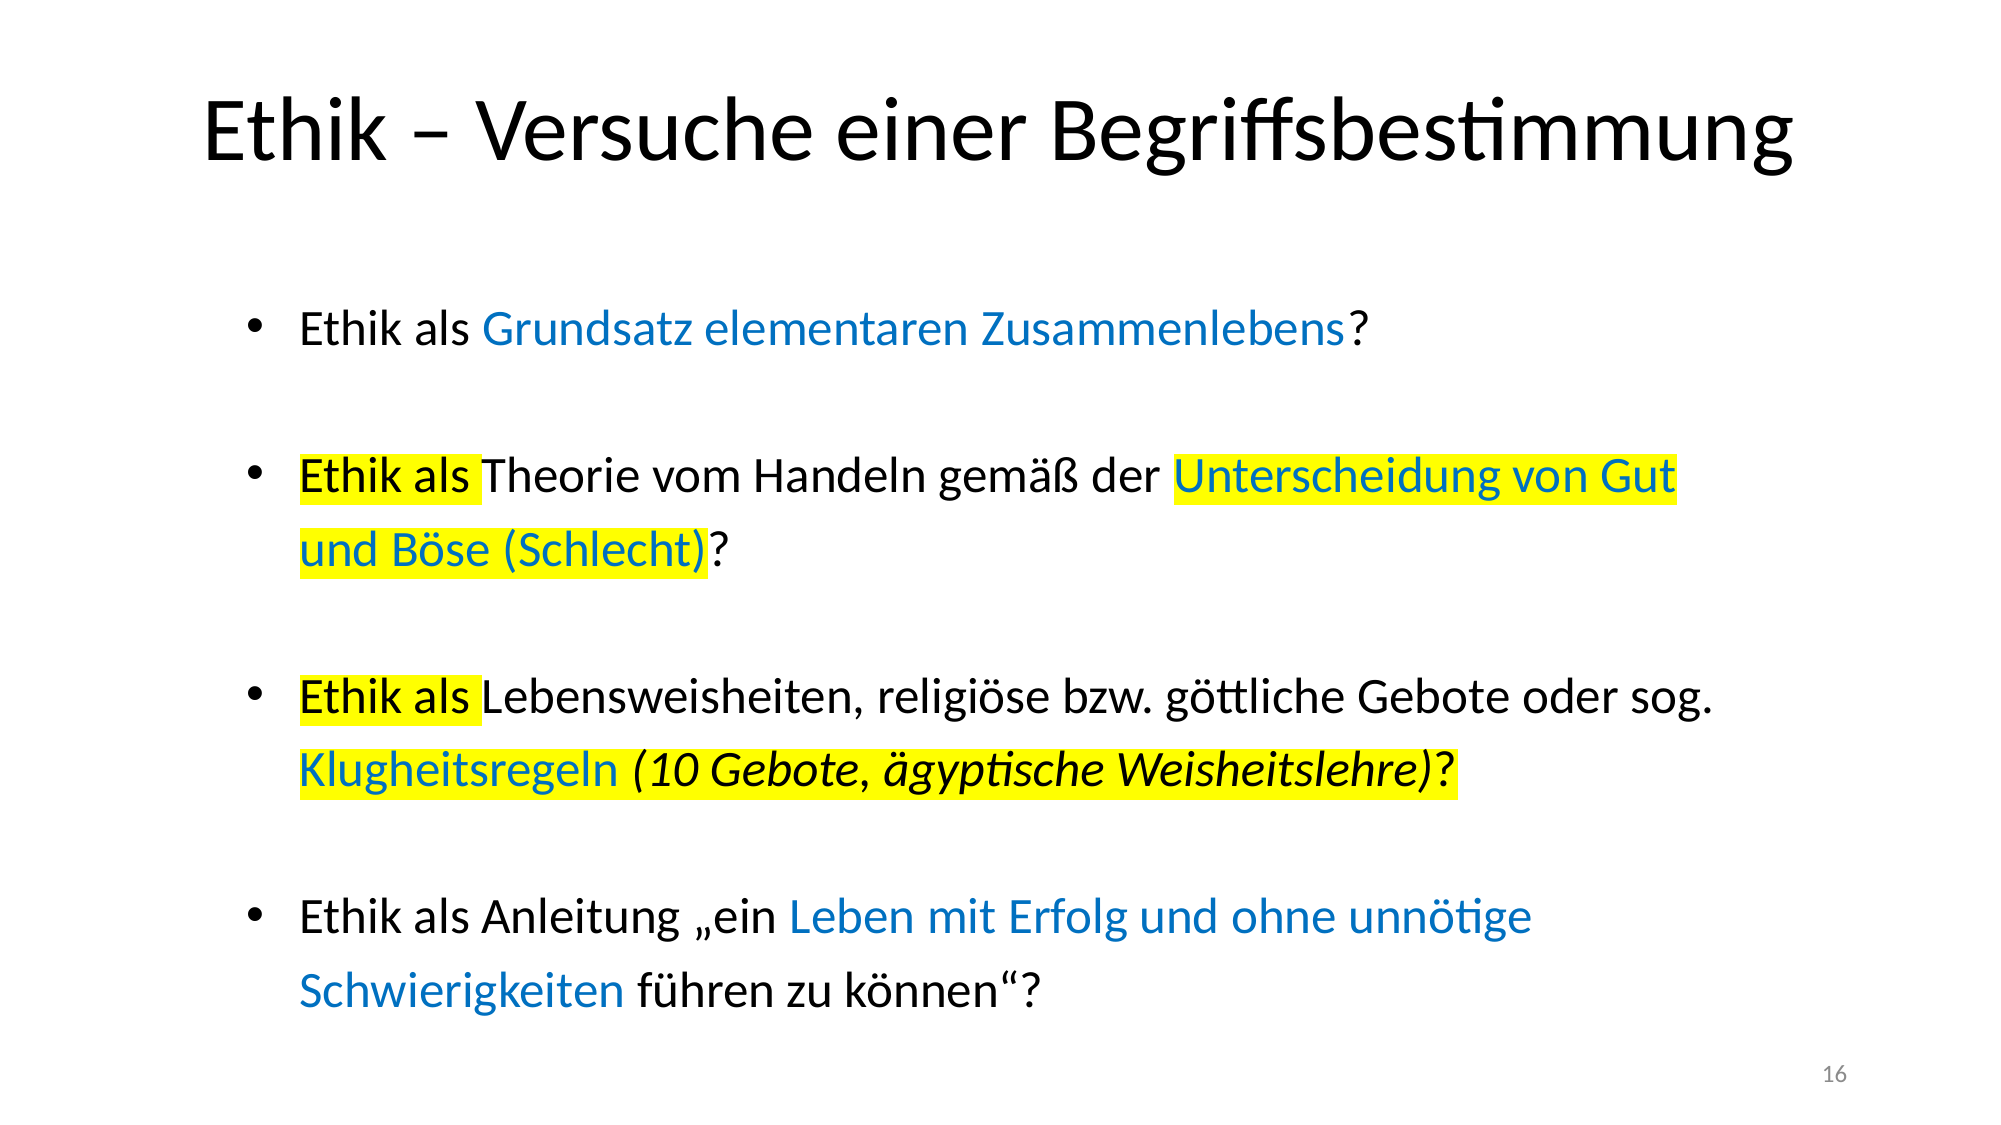

# Ethik – Versuche einer Begriffsbestimmung

Ethik als Grundsatz elementaren Zusammenlebens?

Ethik als Theorie vom Handeln gemäß der Unterscheidung von Gut und Böse (Schlecht)?

Ethik als Lebensweisheiten, religiöse bzw. göttliche Gebote oder sog. Klugheitsregeln (10 Gebote, ägyptische Weisheitslehre)?

Ethik als Anleitung „ein Leben mit Erfolg und ohne unnötige Schwierigkeiten führen zu können“?

16